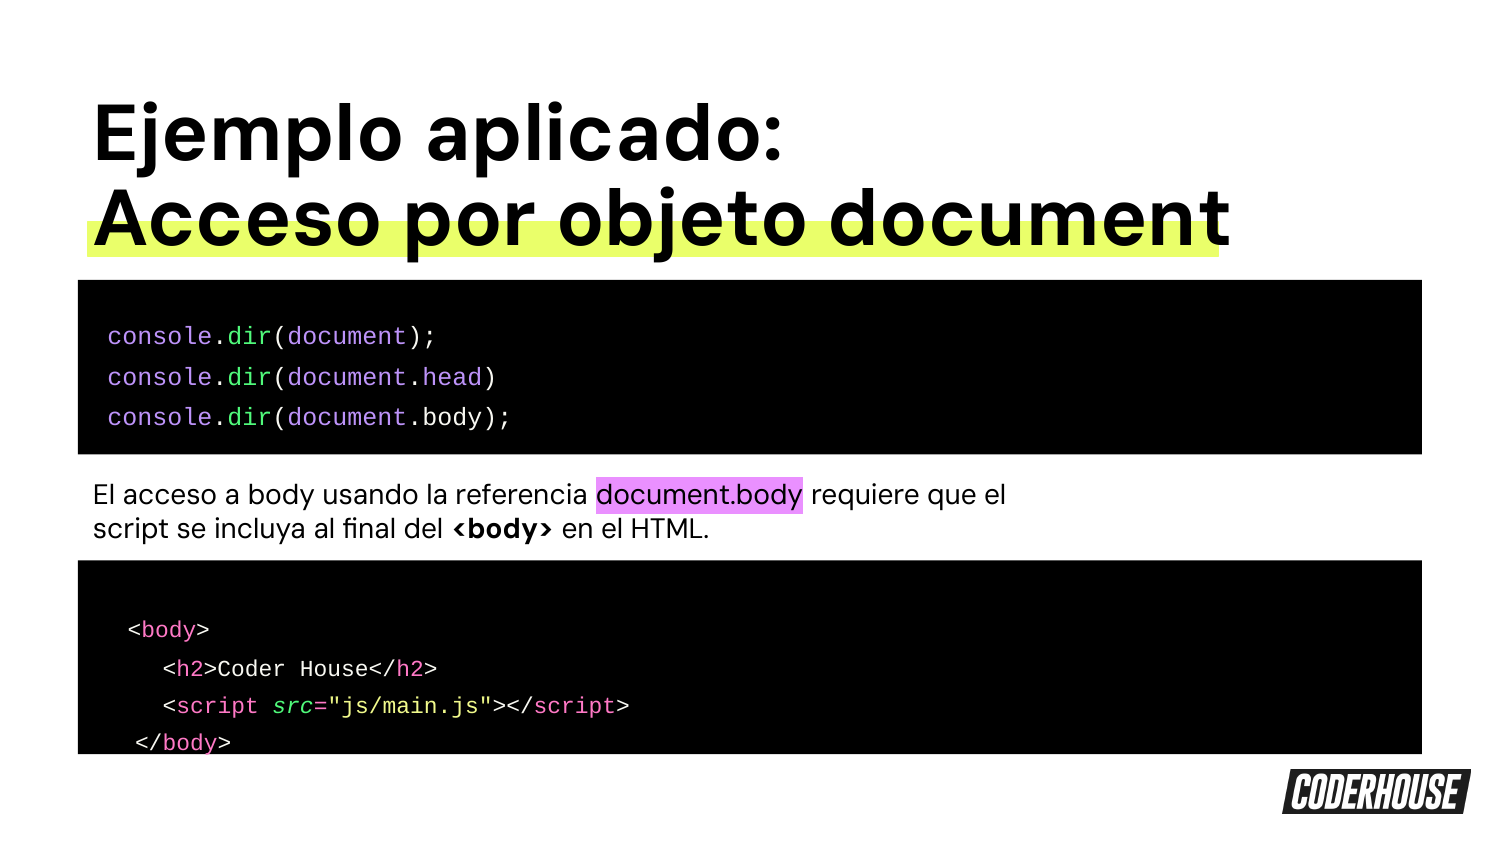

Ejemplo aplicado:
Acceso por objeto document

console.dir(document);
console.dir(document.head)
console.dir(document.body);

El acceso a body usando la referencia document.body requiere que el script se incluya al final del <body> en el HTML.
 <body>
    <h2>Coder House</h2>
    <script src="js/main.js"></script>
  </body>